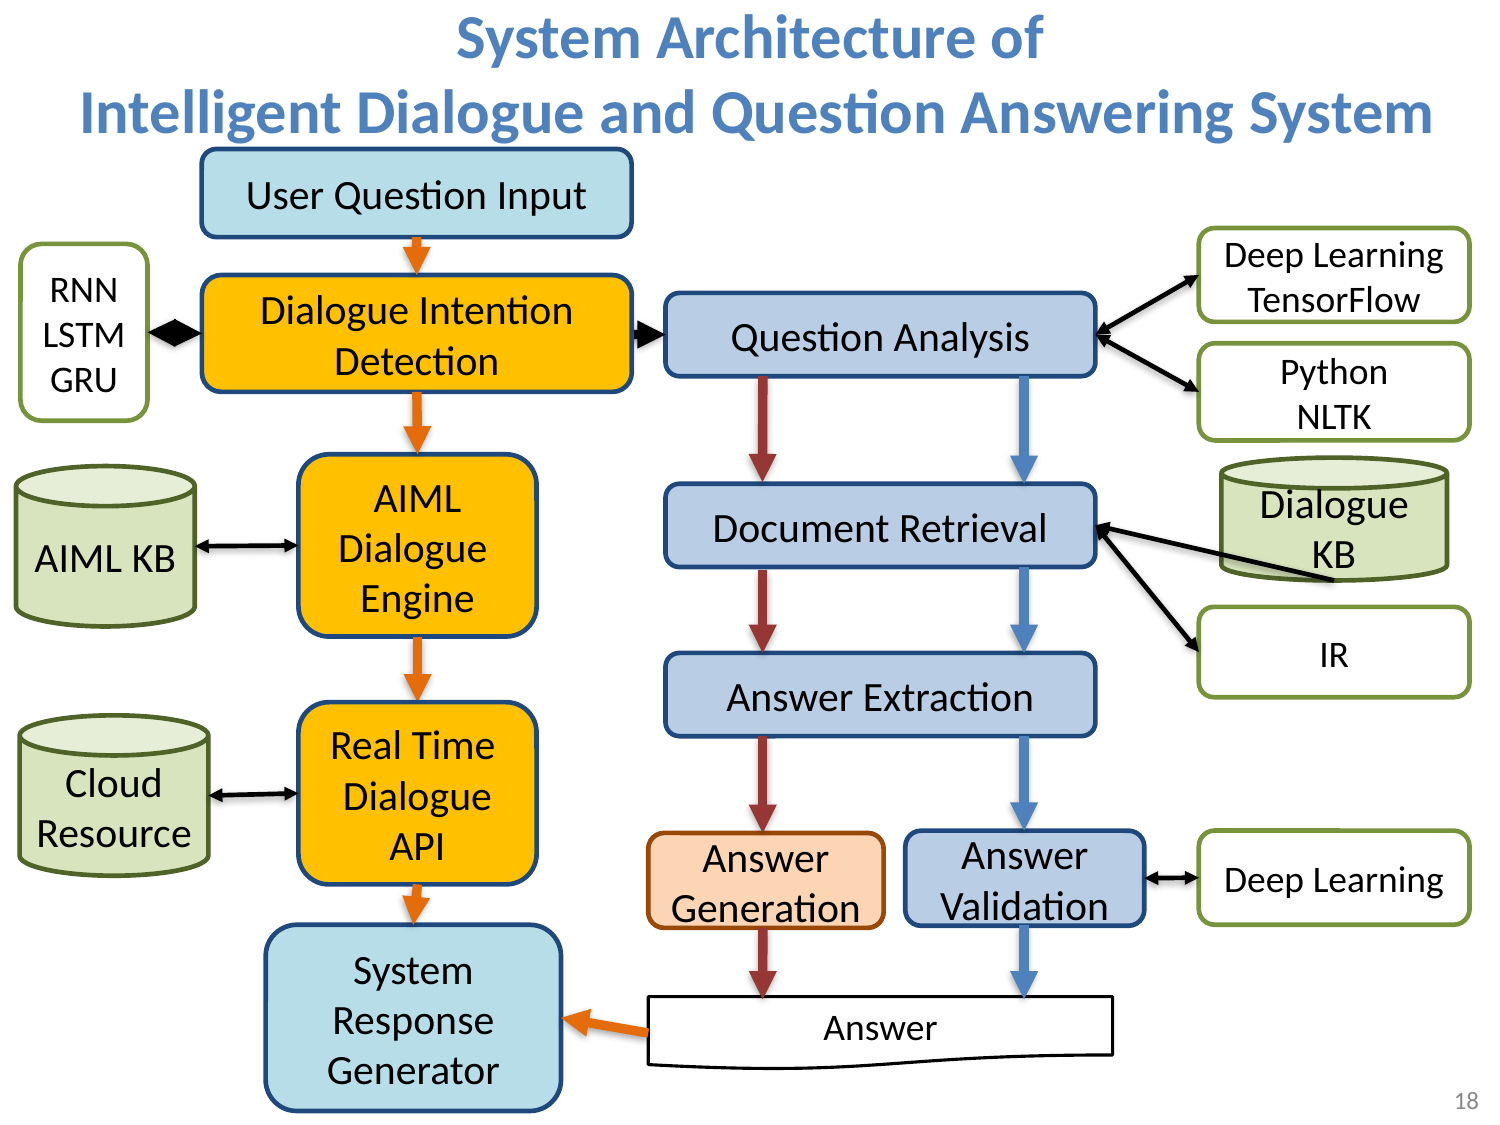

# System Architecture of Intelligent Dialogue and Question Answering System
User Question Input
Deep Learning
TensorFlow
RNN
LSTM
GRU
Dialogue Intention Detection
Question Analysis
Python
NLTK
AIML
Dialogue
Engine
Dialogue KB
AIML KB
Document Retrieval
IR
Answer Extraction
Real Time
Dialogue
API
Cloud
Resource
Answer Validation
Deep Learning
Answer Generation
System Response Generator
Answer
18